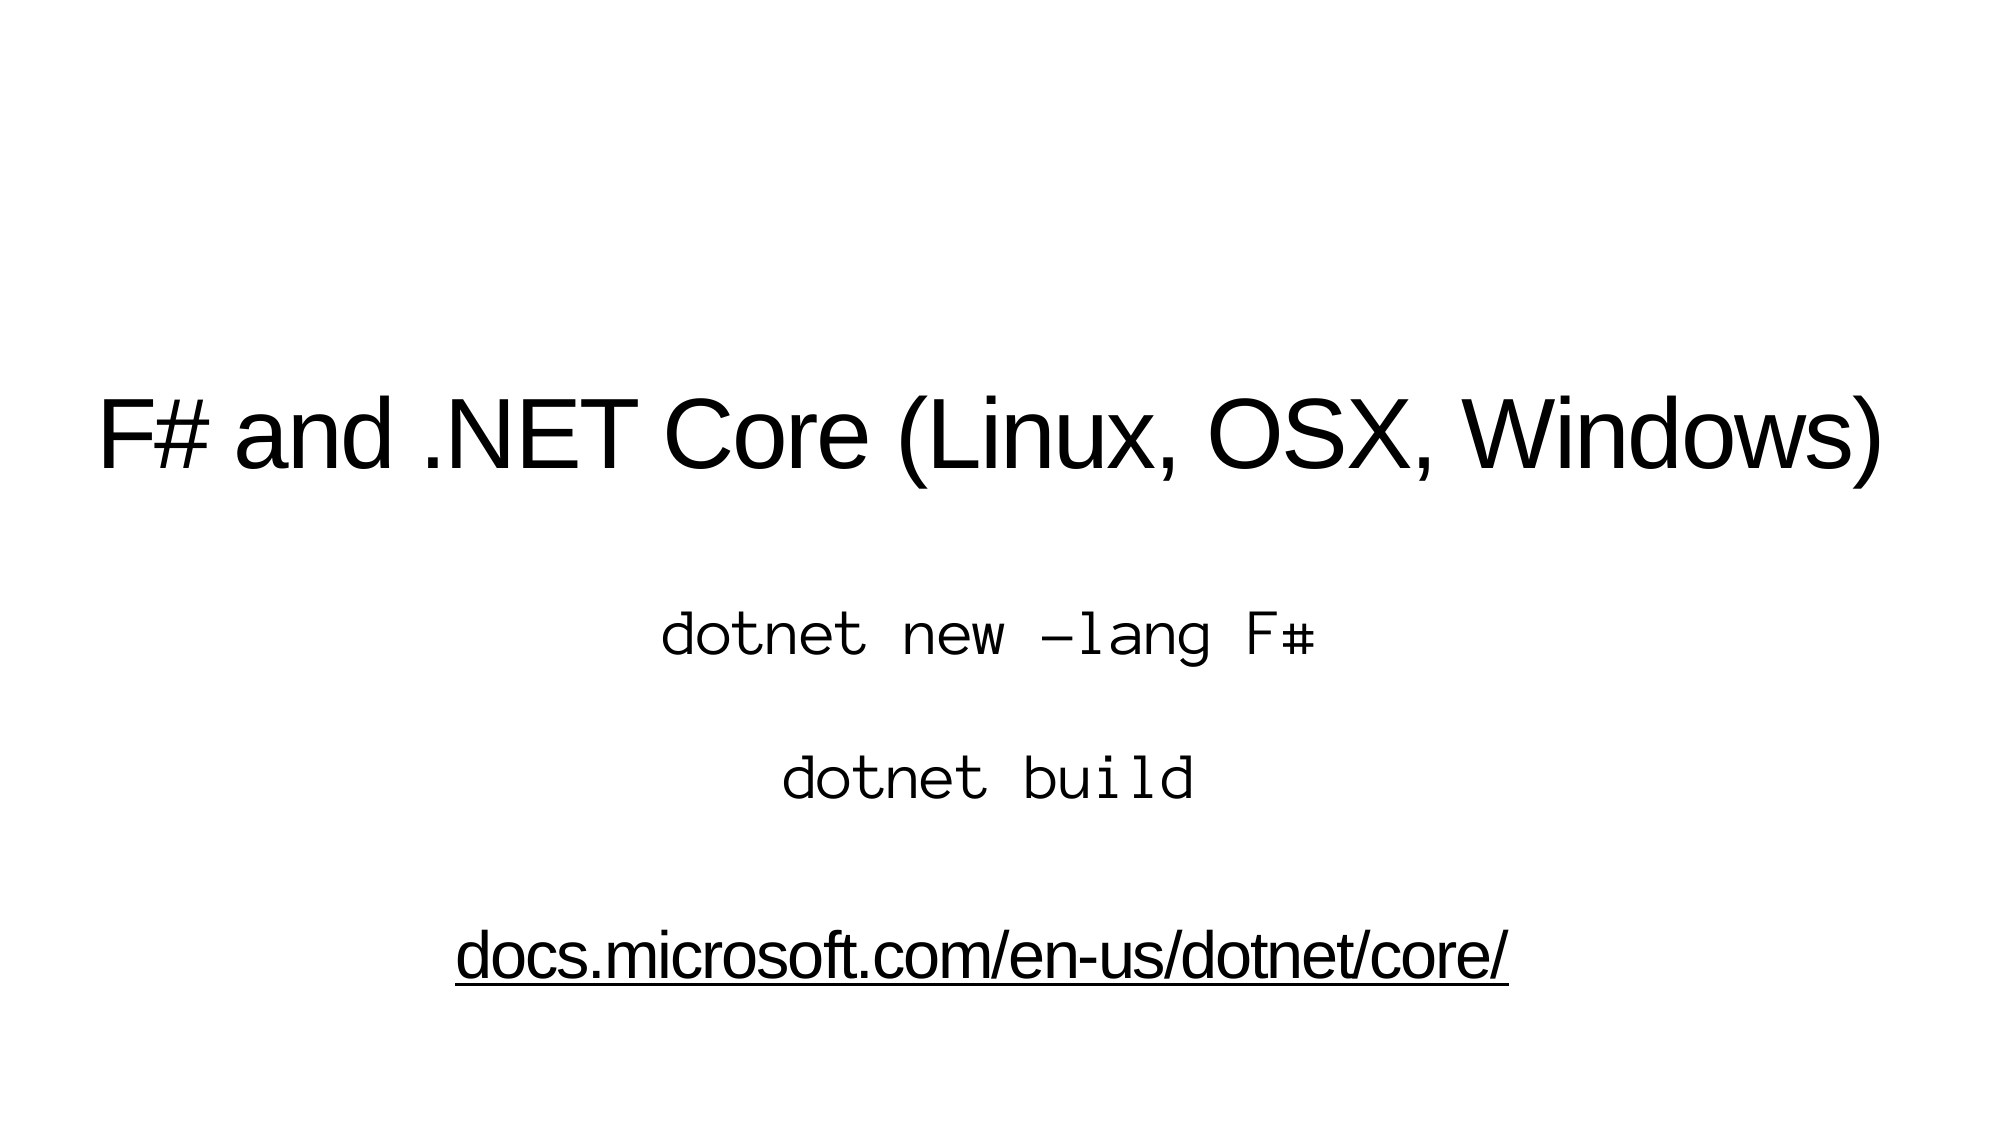

# F# and .NET Core (Linux, OSX, Windows) dotnet new -lang F# dotnet build docs.microsoft.com/en-us/dotnet/core/